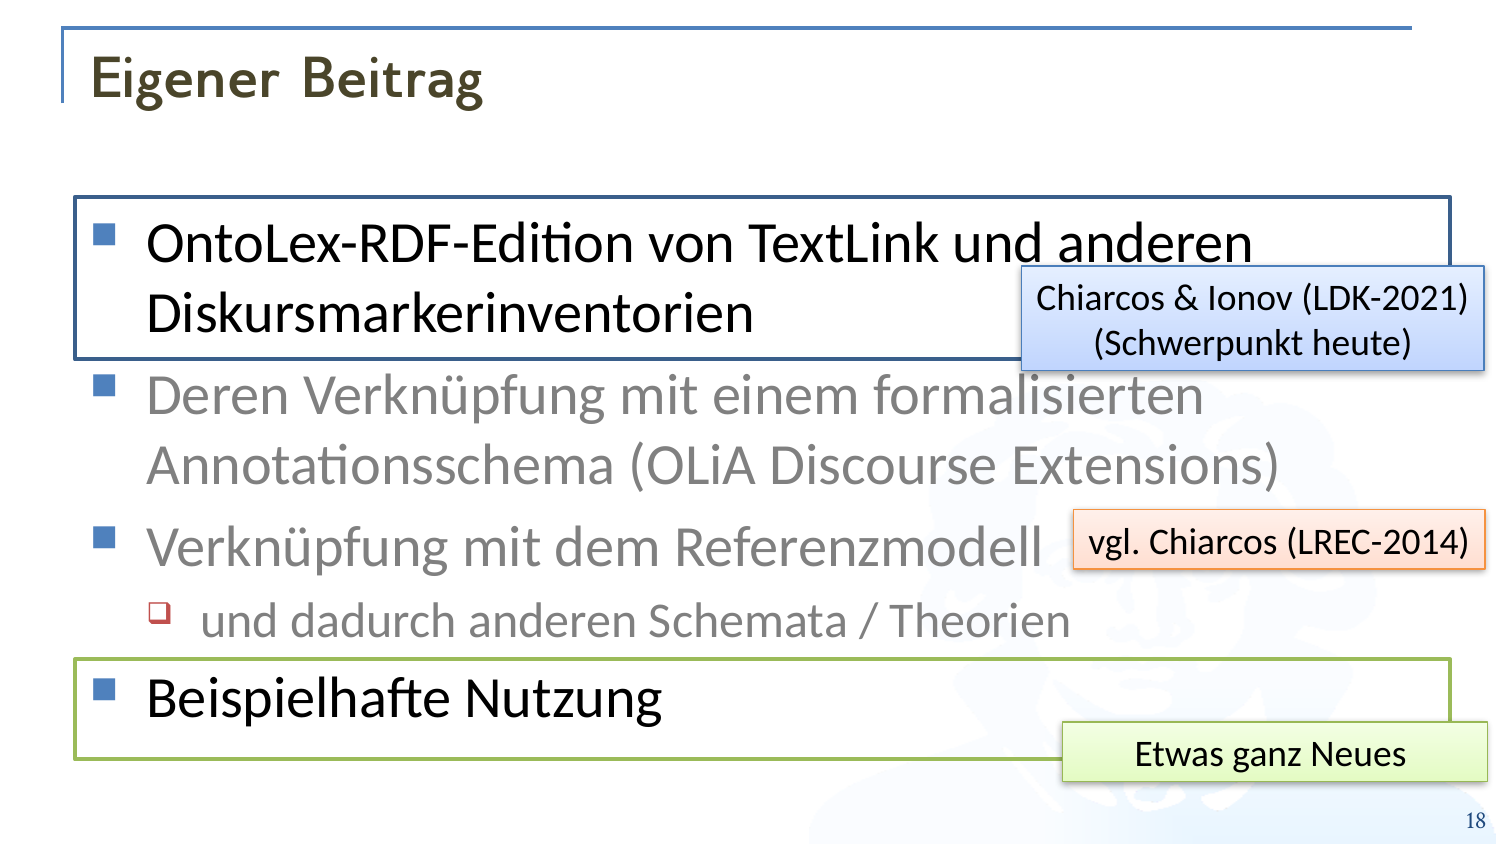

# Eigener Beitrag
OntoLex-RDF-Edition von TextLink und anderen Diskursmarkerinventorien
Deren Verknüpfung mit einem formalisierten Annotationsschema (OLiA Discourse Extensions)
Verknüpfung mit dem Referenzmodell
und dadurch anderen Schemata / Theorien
Beispielhafte Nutzung

Chiarcos & Ionov (LDK-2021)
(Schwerpunkt heute)
vgl. Chiarcos (LREC-2014)

Etwas ganz Neues
18